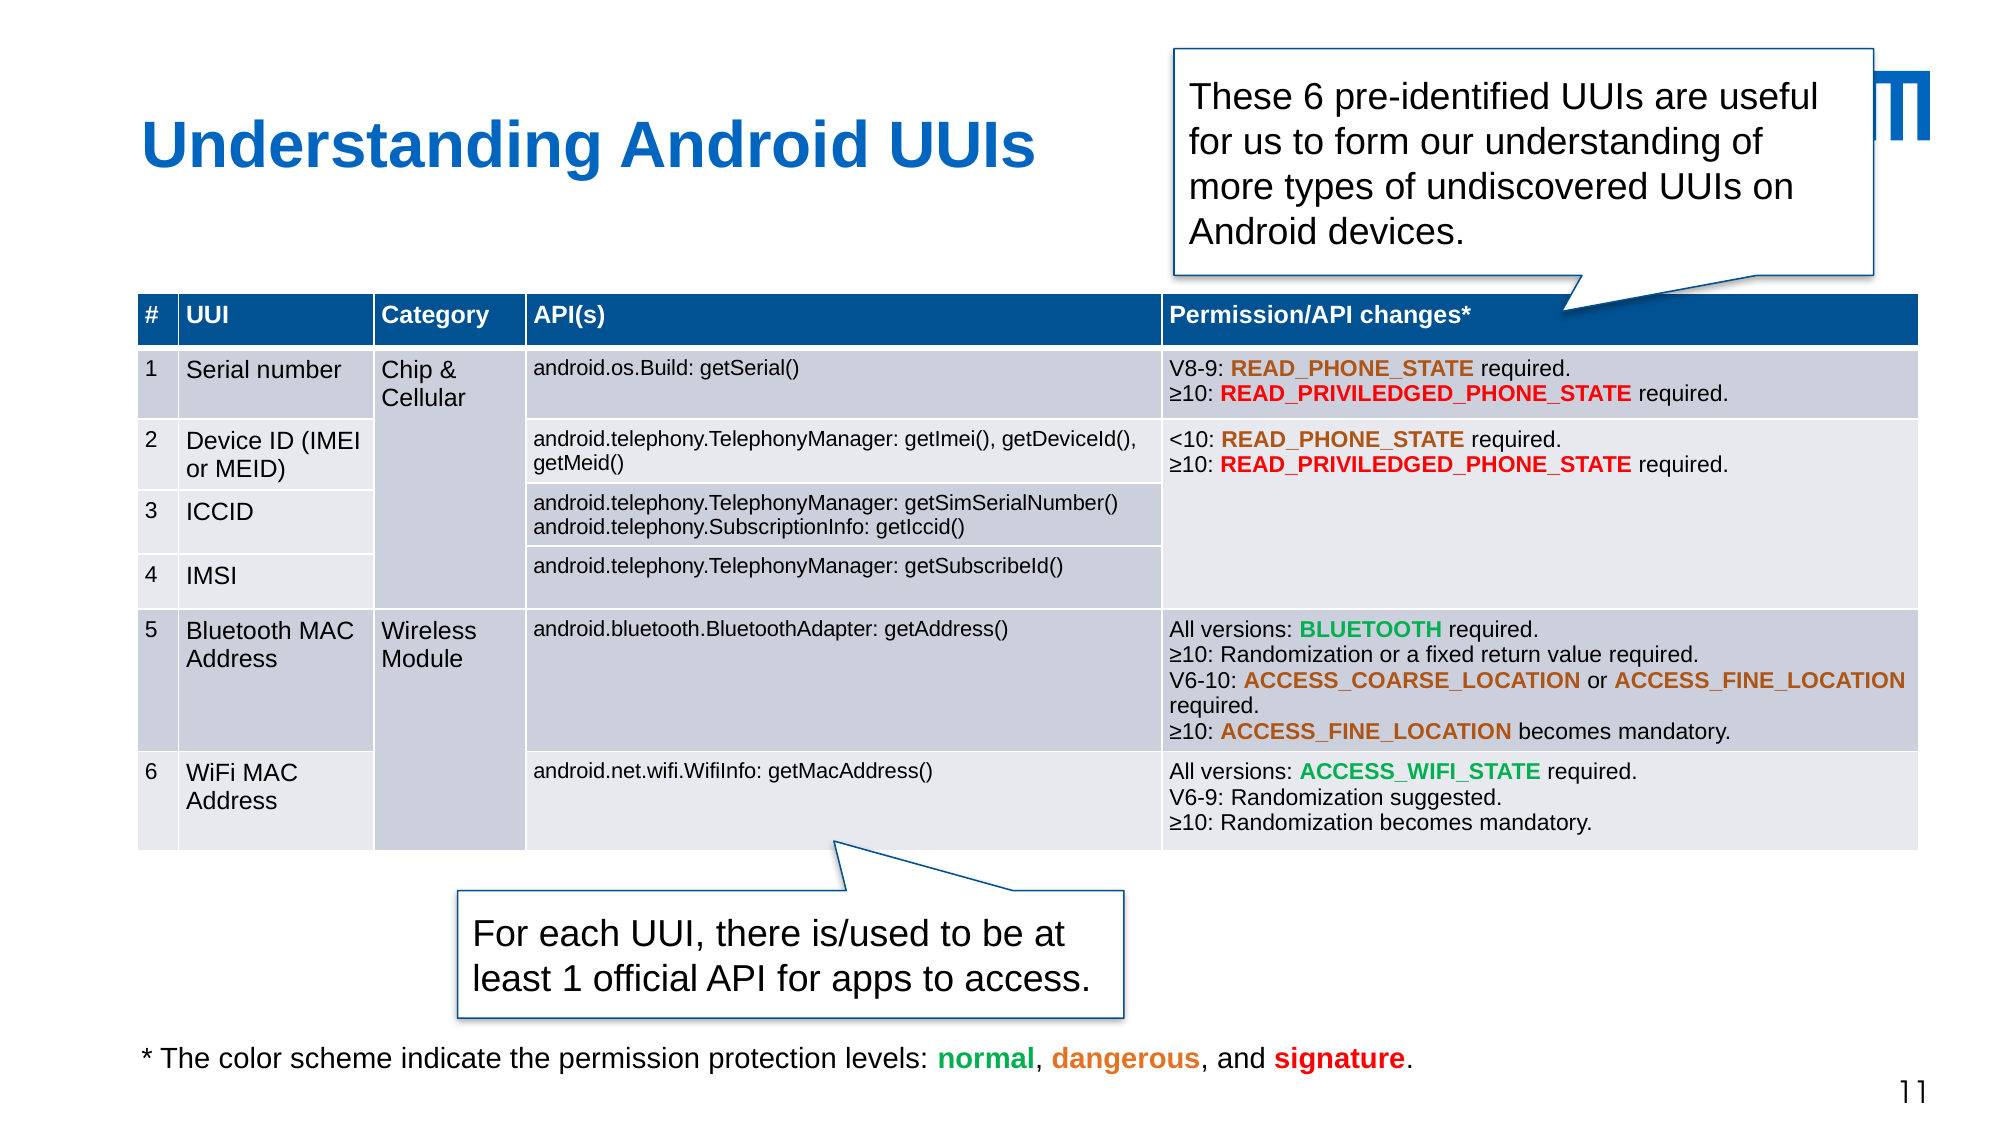

# Understanding Android UUIs
These 6 pre-identified UUIs are useful for us to form our understanding of more types of undiscovered UUIs on Android devices.
| # | UUI | Category | API(s) | Permission/API changes\* |
| --- | --- | --- | --- | --- |
| 1 | Serial number | Chip & Cellular | android.os.Build: getSerial() | V8-9: READ\_PHONE\_STATE required. ≥10: READ\_PRIVILEDGED\_PHONE\_STATE required. |
| 2 | Device ID (IMEI or MEID) |  | android.telephony.TelephonyManager: getImei(), getDeviceId(), getMeid() | <10: READ\_PHONE\_STATE required. ≥10: READ\_PRIVILEDGED\_PHONE\_STATE required. |
|  |  |  | android.telephony.TelephonyManager: getSimSerialNumber() android.telephony.SubscriptionInfo: getIccid() |  |
| 3 | ICCID |  |  |  |
|  |  |  | android.telephony.TelephonyManager: getSubscribeId() |  |
| 4 | IMSI |  |  |  |
| 5 | Bluetooth MAC Address | Wireless Module | android.bluetooth.BluetoothAdapter: getAddress() | All versions: BLUETOOTH required. ≥10: Randomization or a fixed return value required. V6-10: ACCESS\_COARSE\_LOCATION or ACCESS\_FINE\_LOCATION required. ≥10: ACCESS\_FINE\_LOCATION becomes mandatory. |
| 6 | WiFi MAC Address |  | android.net.wifi.WifiInfo: getMacAddress() | All versions: ACCESS\_WIFI\_STATE required. V6-9: Randomization suggested. ≥10: Randomization becomes mandatory. |
For each UUI, there is/used to be at least 1 official API for apps to access.
* The color scheme indicate the permission protection levels: normal, dangerous, and signature.
11